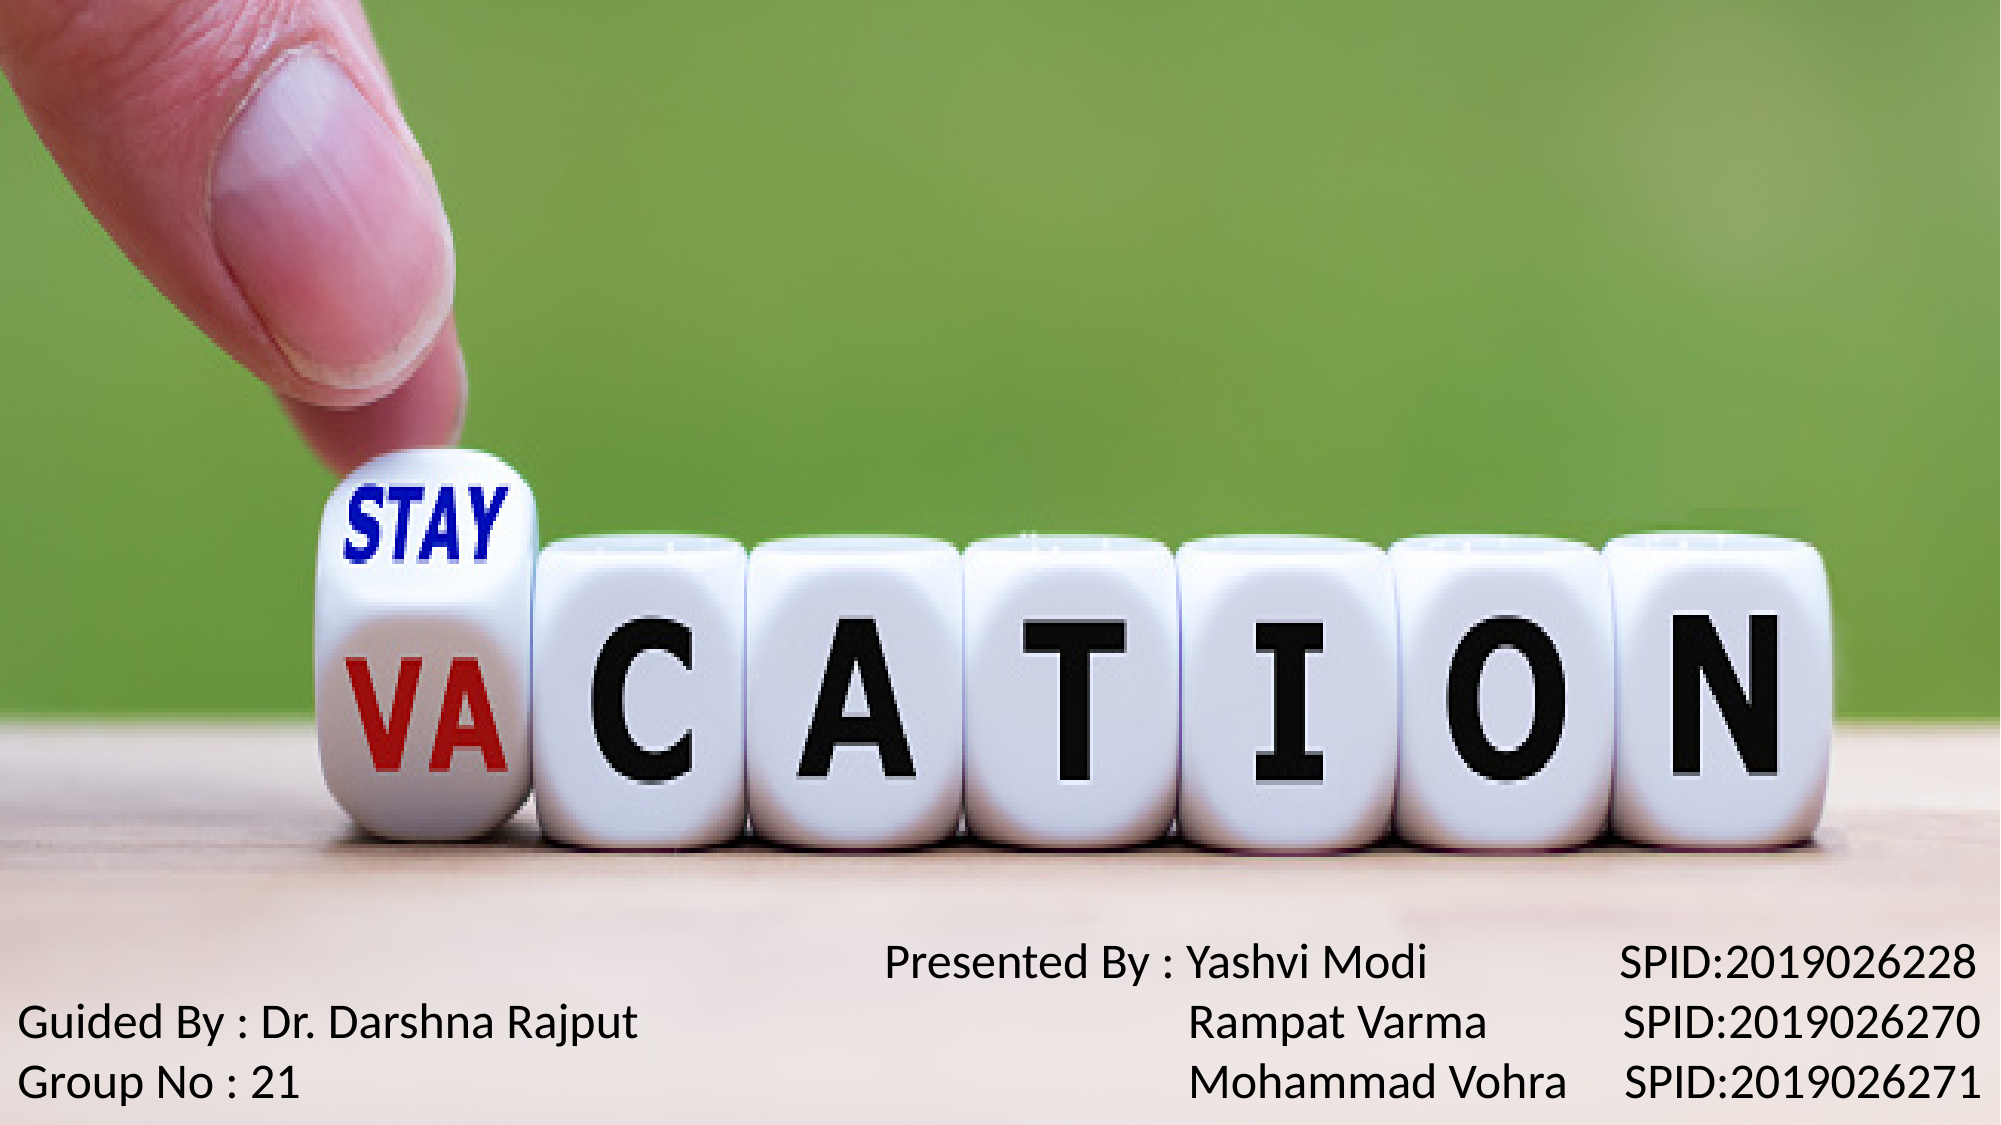

Presented By : Yashvi Modi                 SPID:2019026228
                           Rampat Varma            SPID:2019026270
                           Mohammad Vohra     SPID:2019026271
Guided By : Dr. Darshna Rajput
Group No : 21